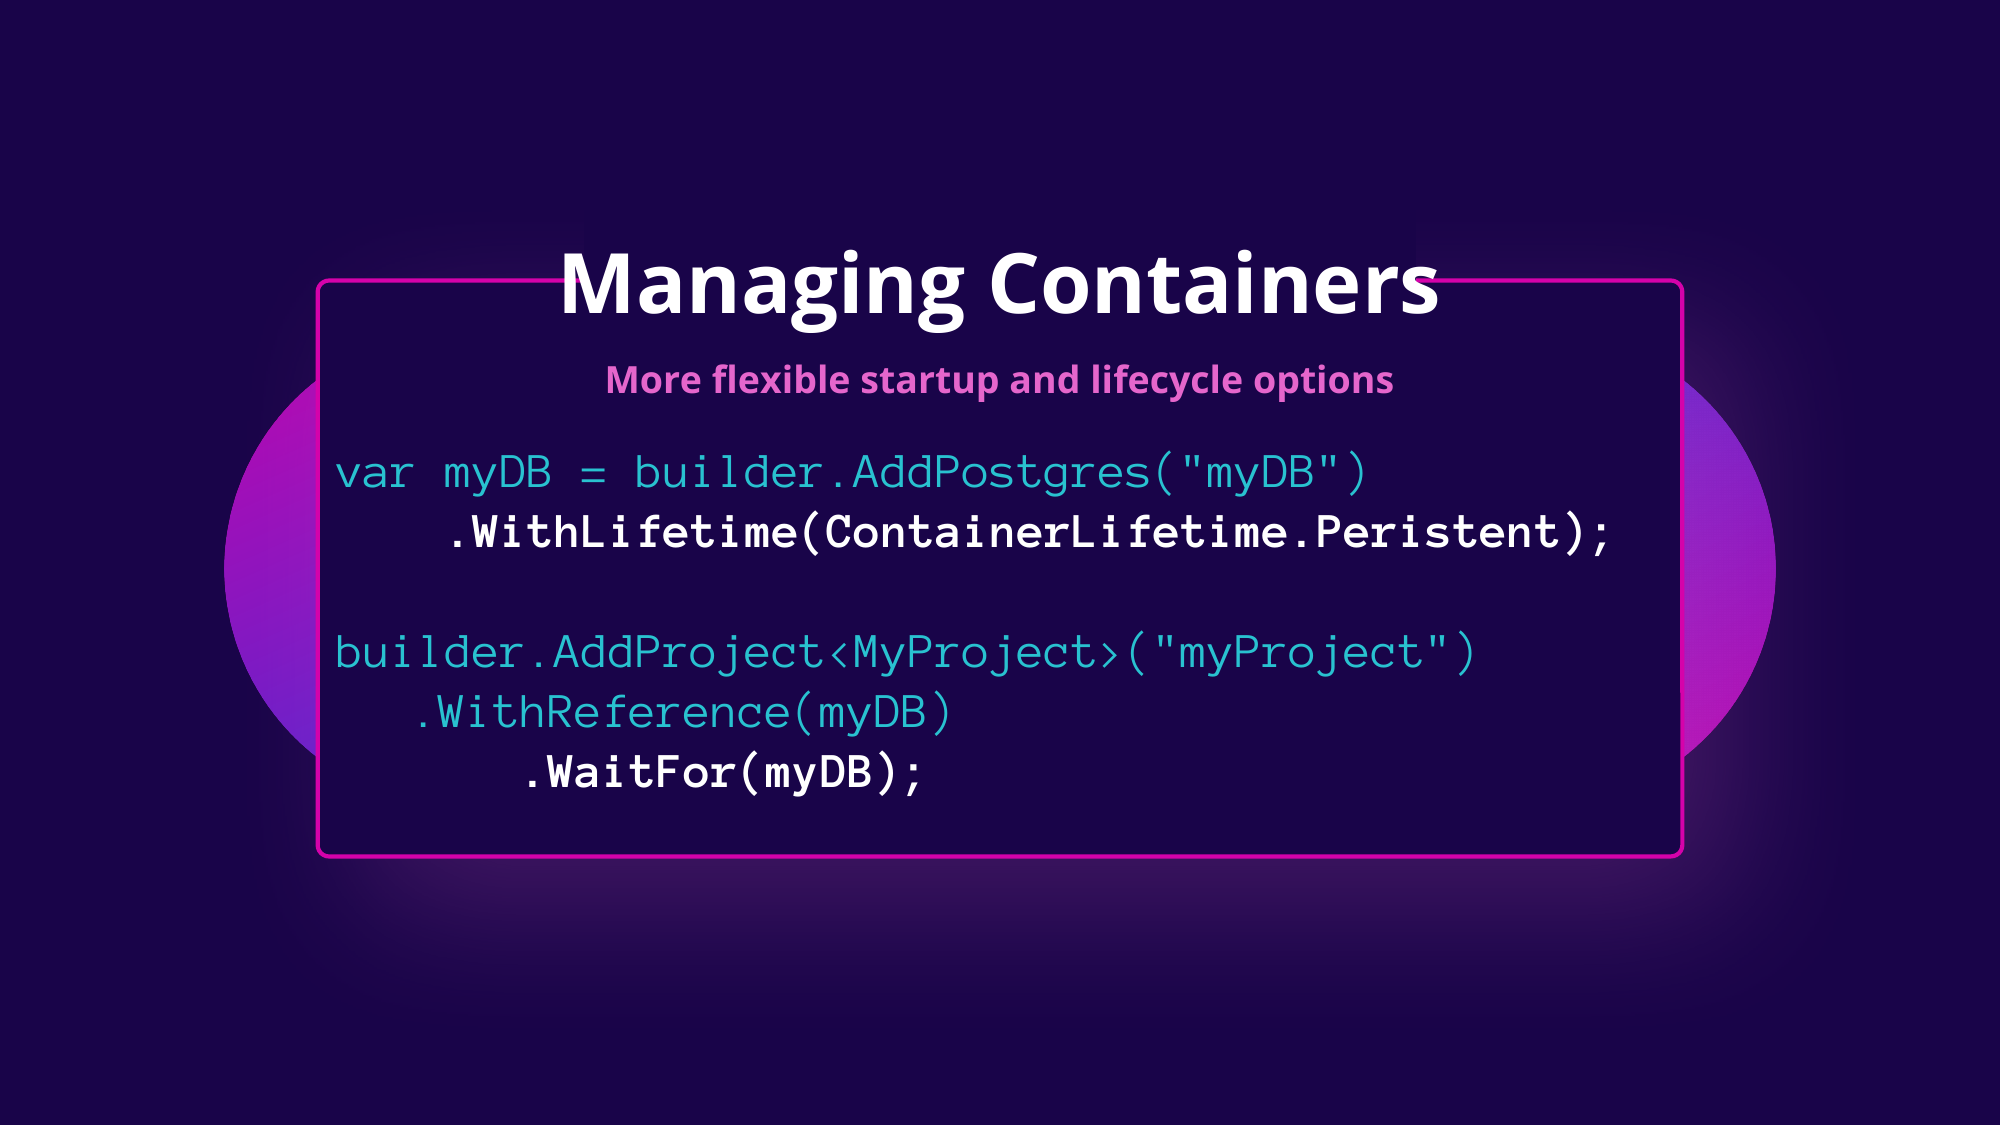

# Managing Containers
More flexible startup and lifecycle options
var myDB = builder.AddPostgres("myDB")
    .WithLifetime(ContainerLifetime.Peristent);

builder.AddProject<MyProject>("myProject")
.WithReference(myDB)
    .WaitFor(myDB);